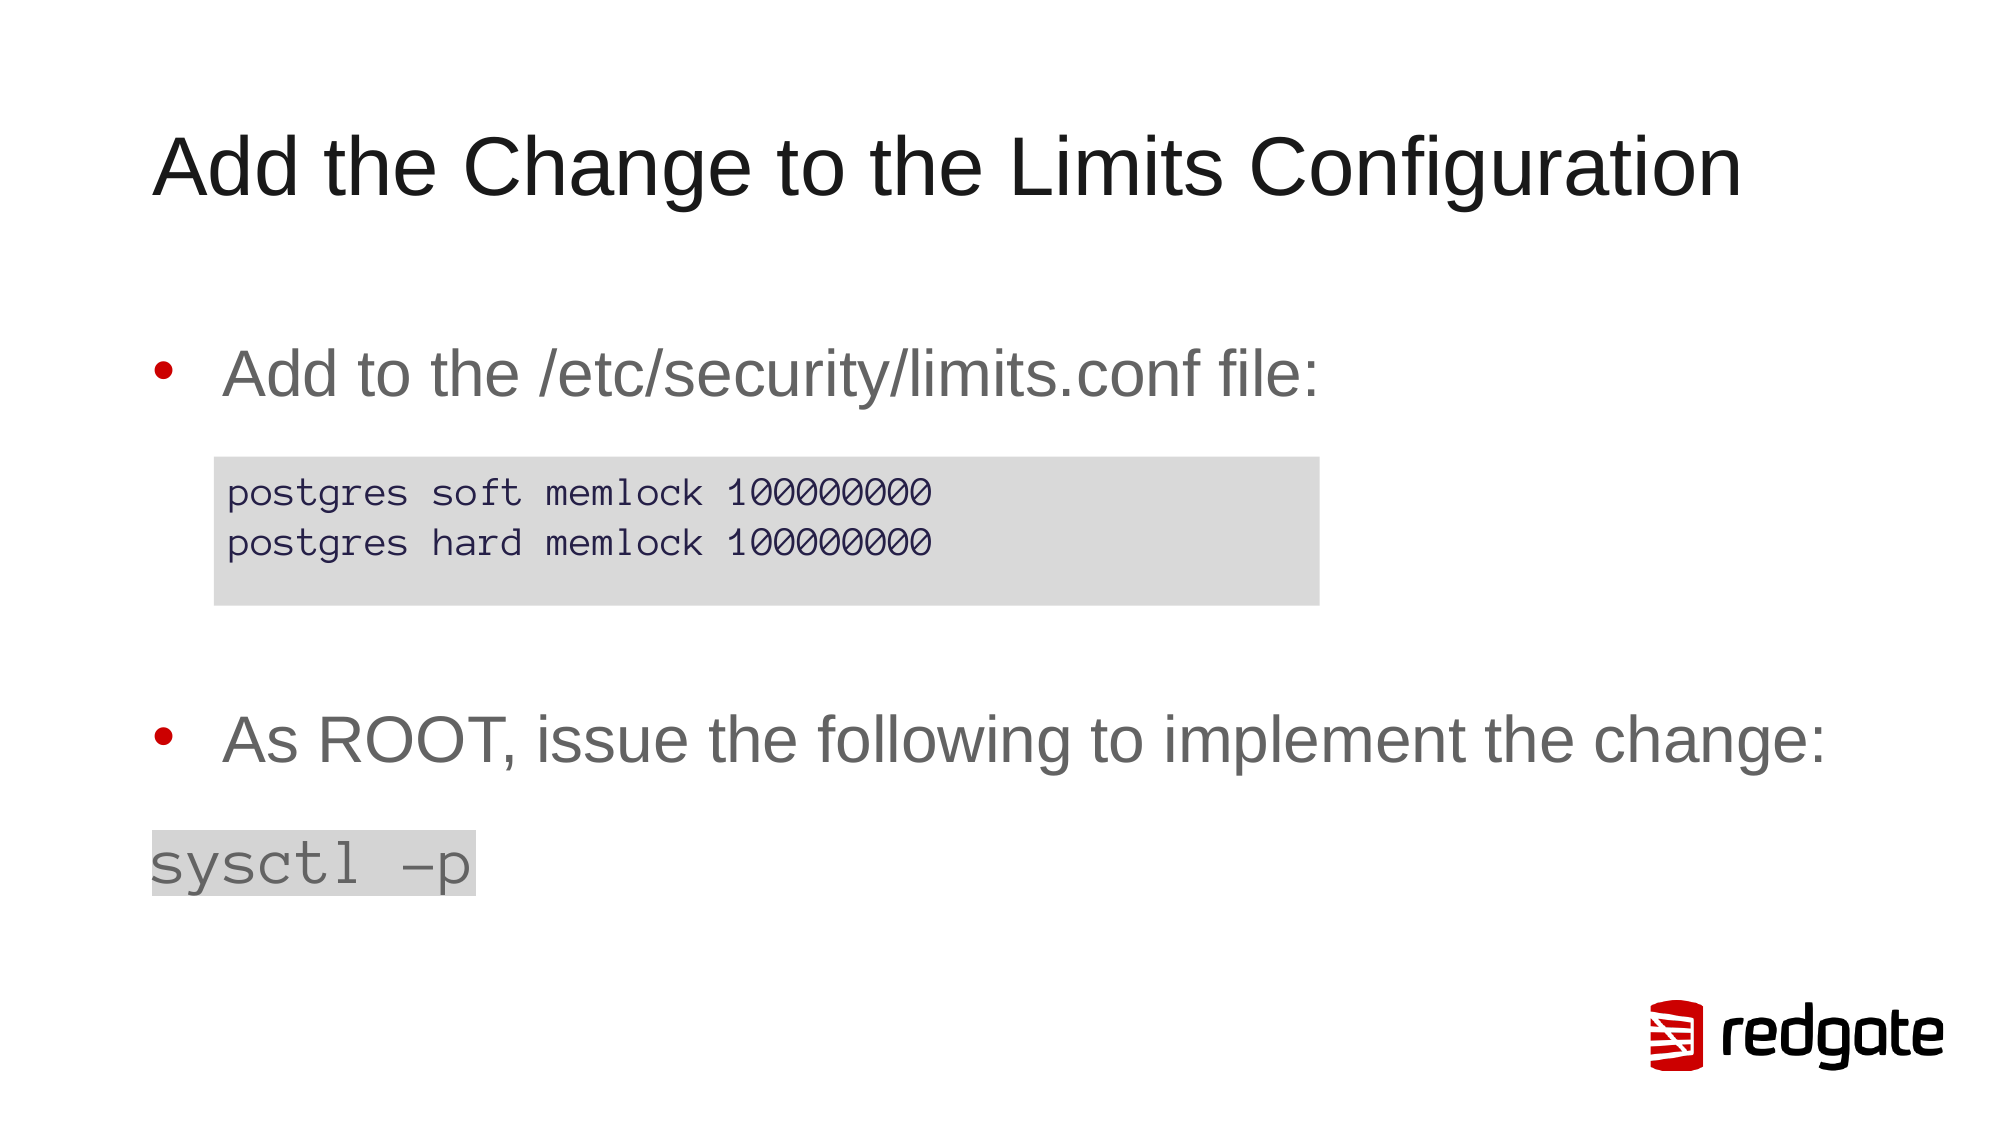

# Add the Change to the Limits Configuration
Add to the /etc/security/limits.conf file:

As ROOT, issue the following to implement the change:
sysctl -p

postgres soft memlock 100000000
postgres hard memlock 100000000